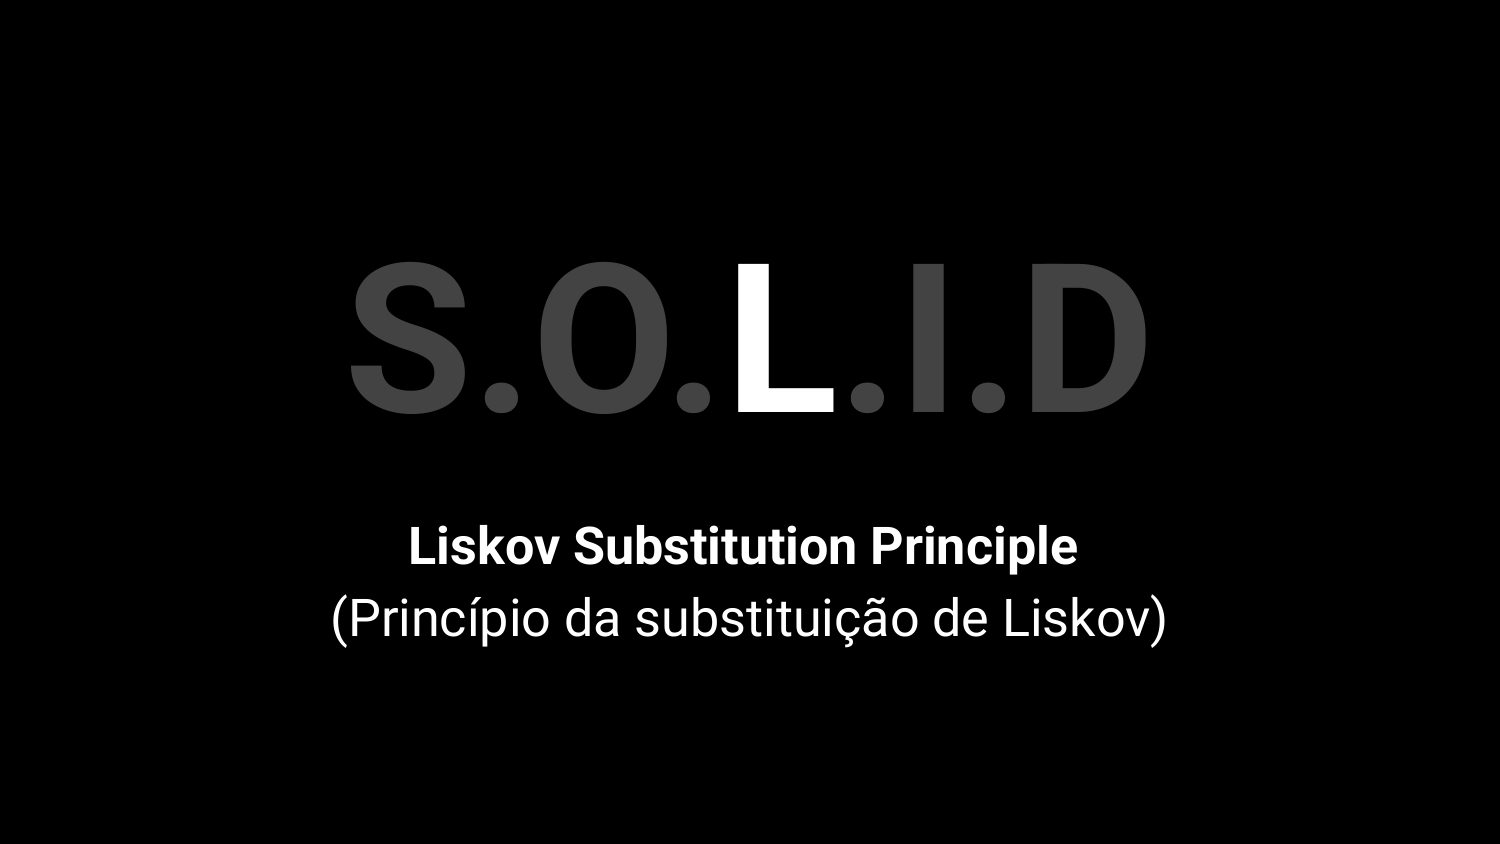

S.O.L.I.D
Liskov Substitution Principle
(Princípio da substituição de Liskov)